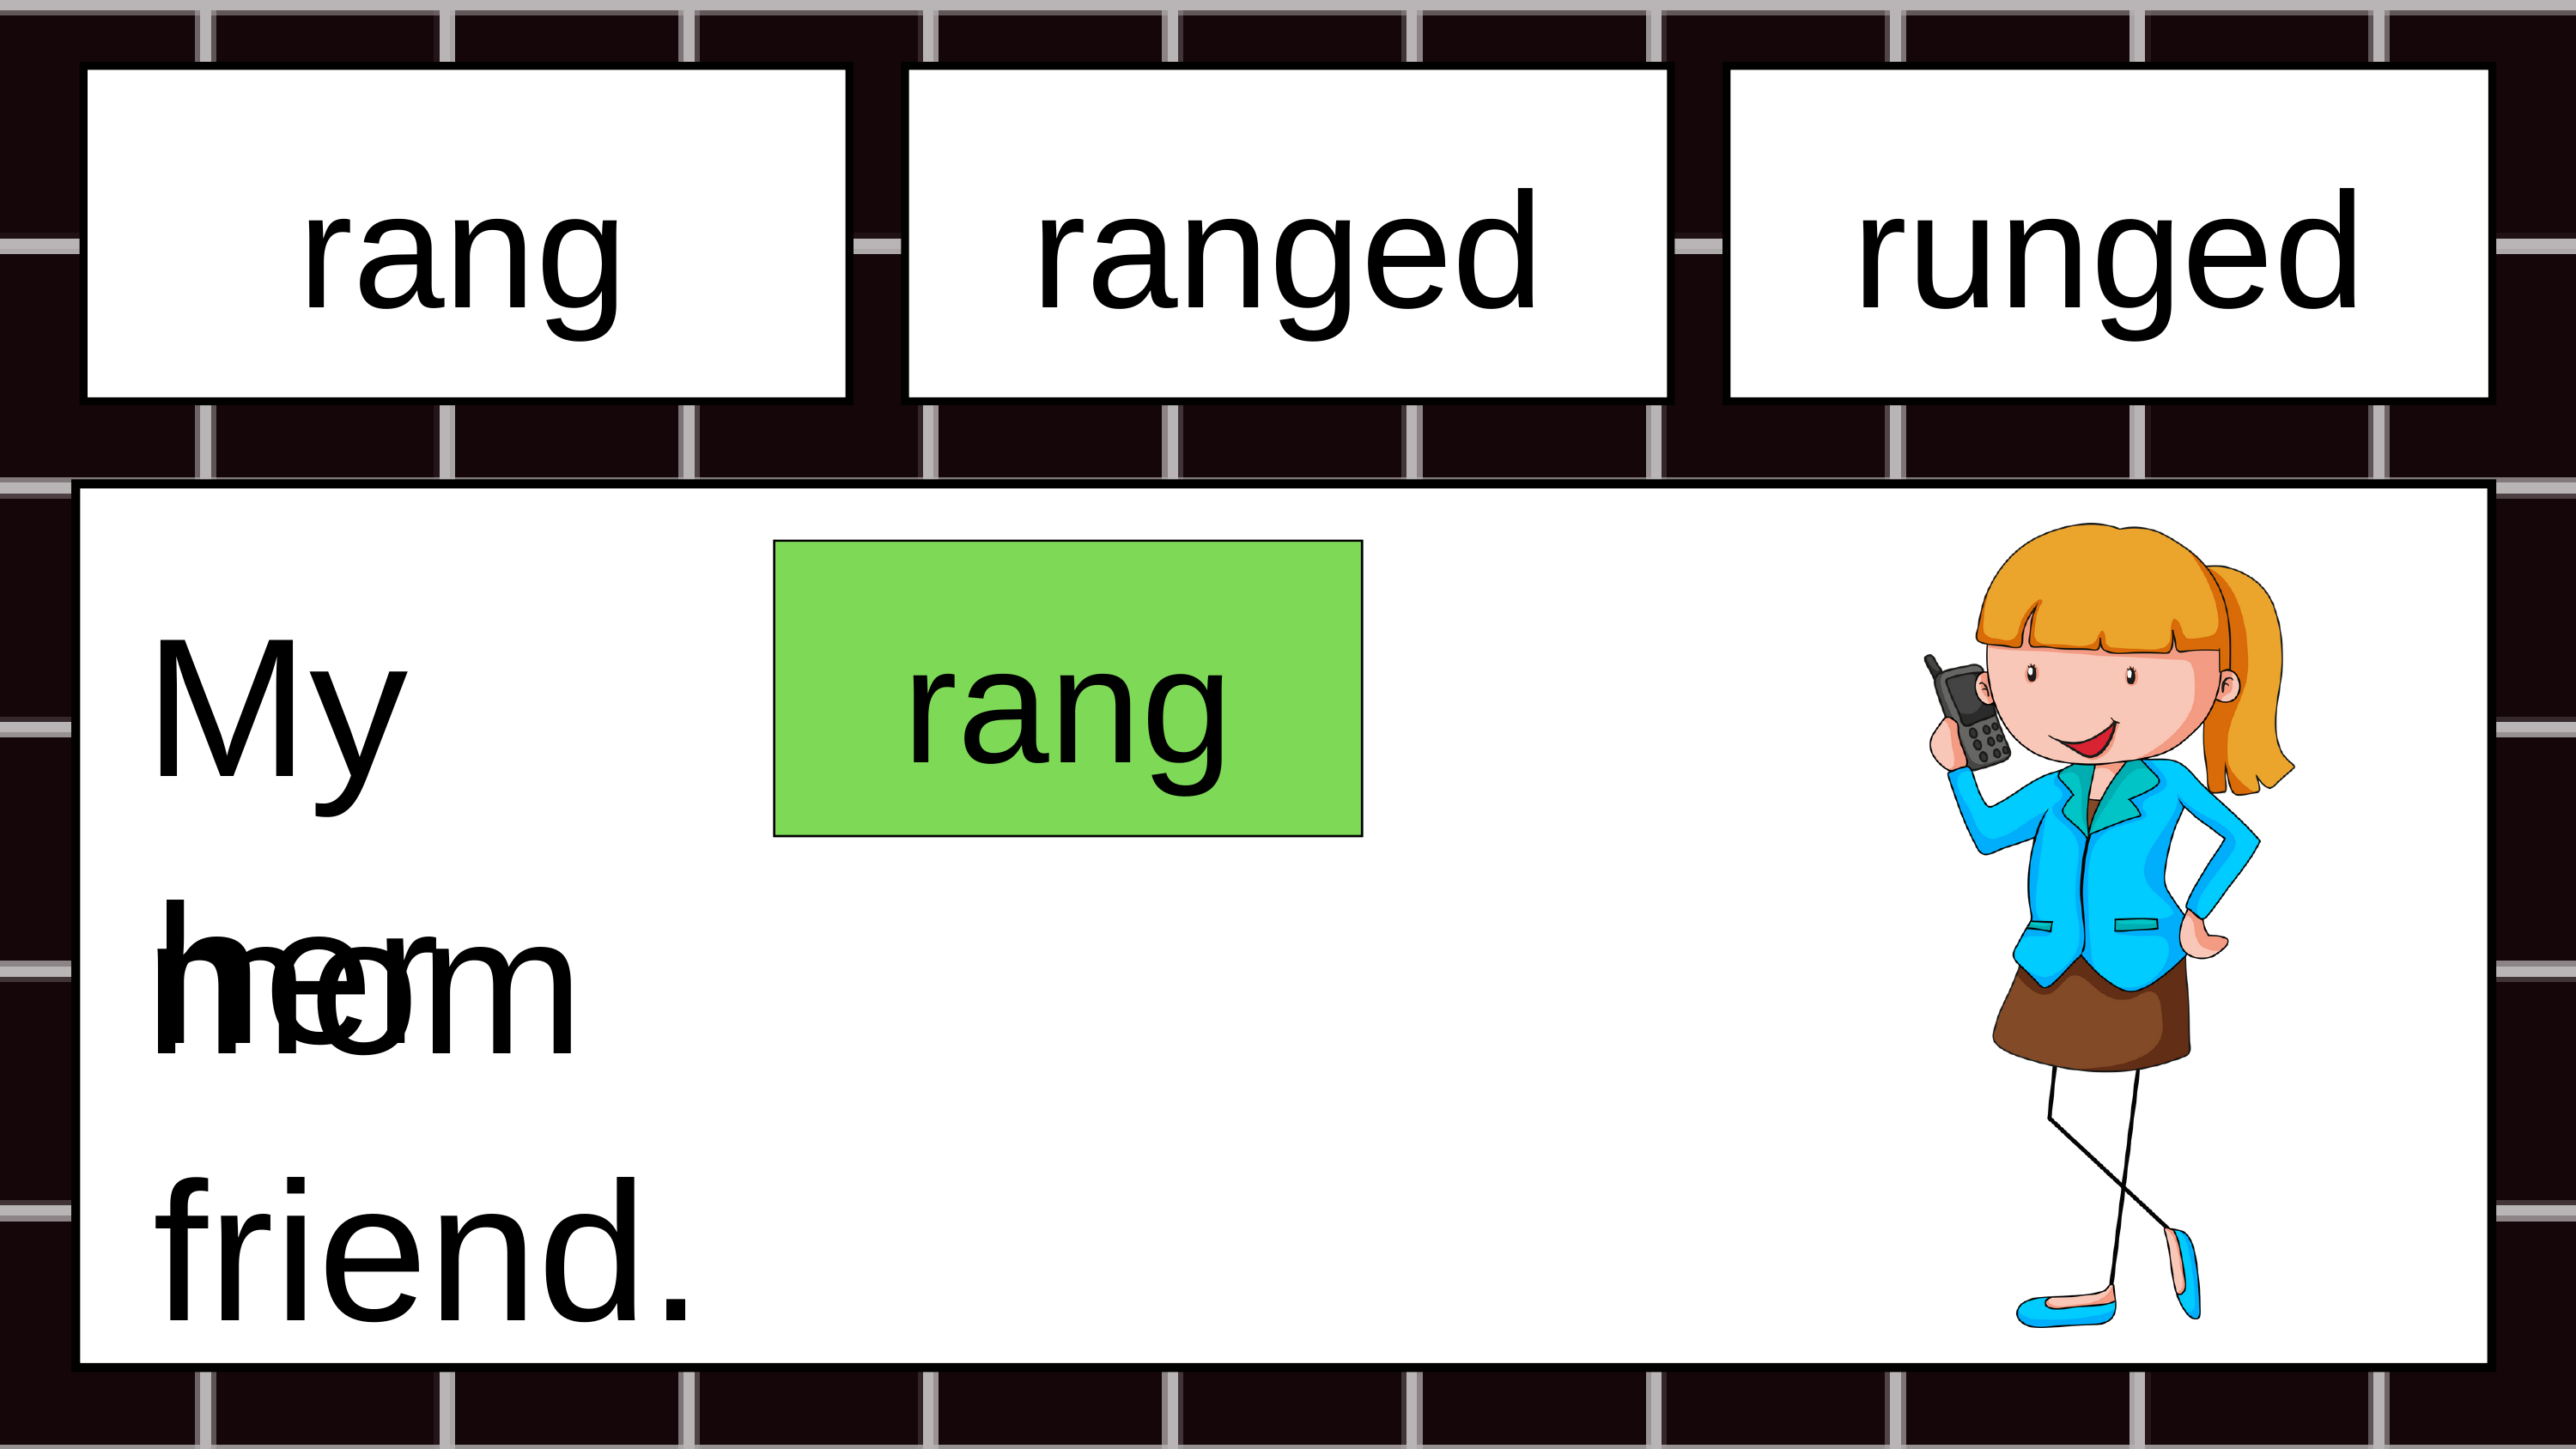

rang
ranged
runged

My mom

rang
her friend.